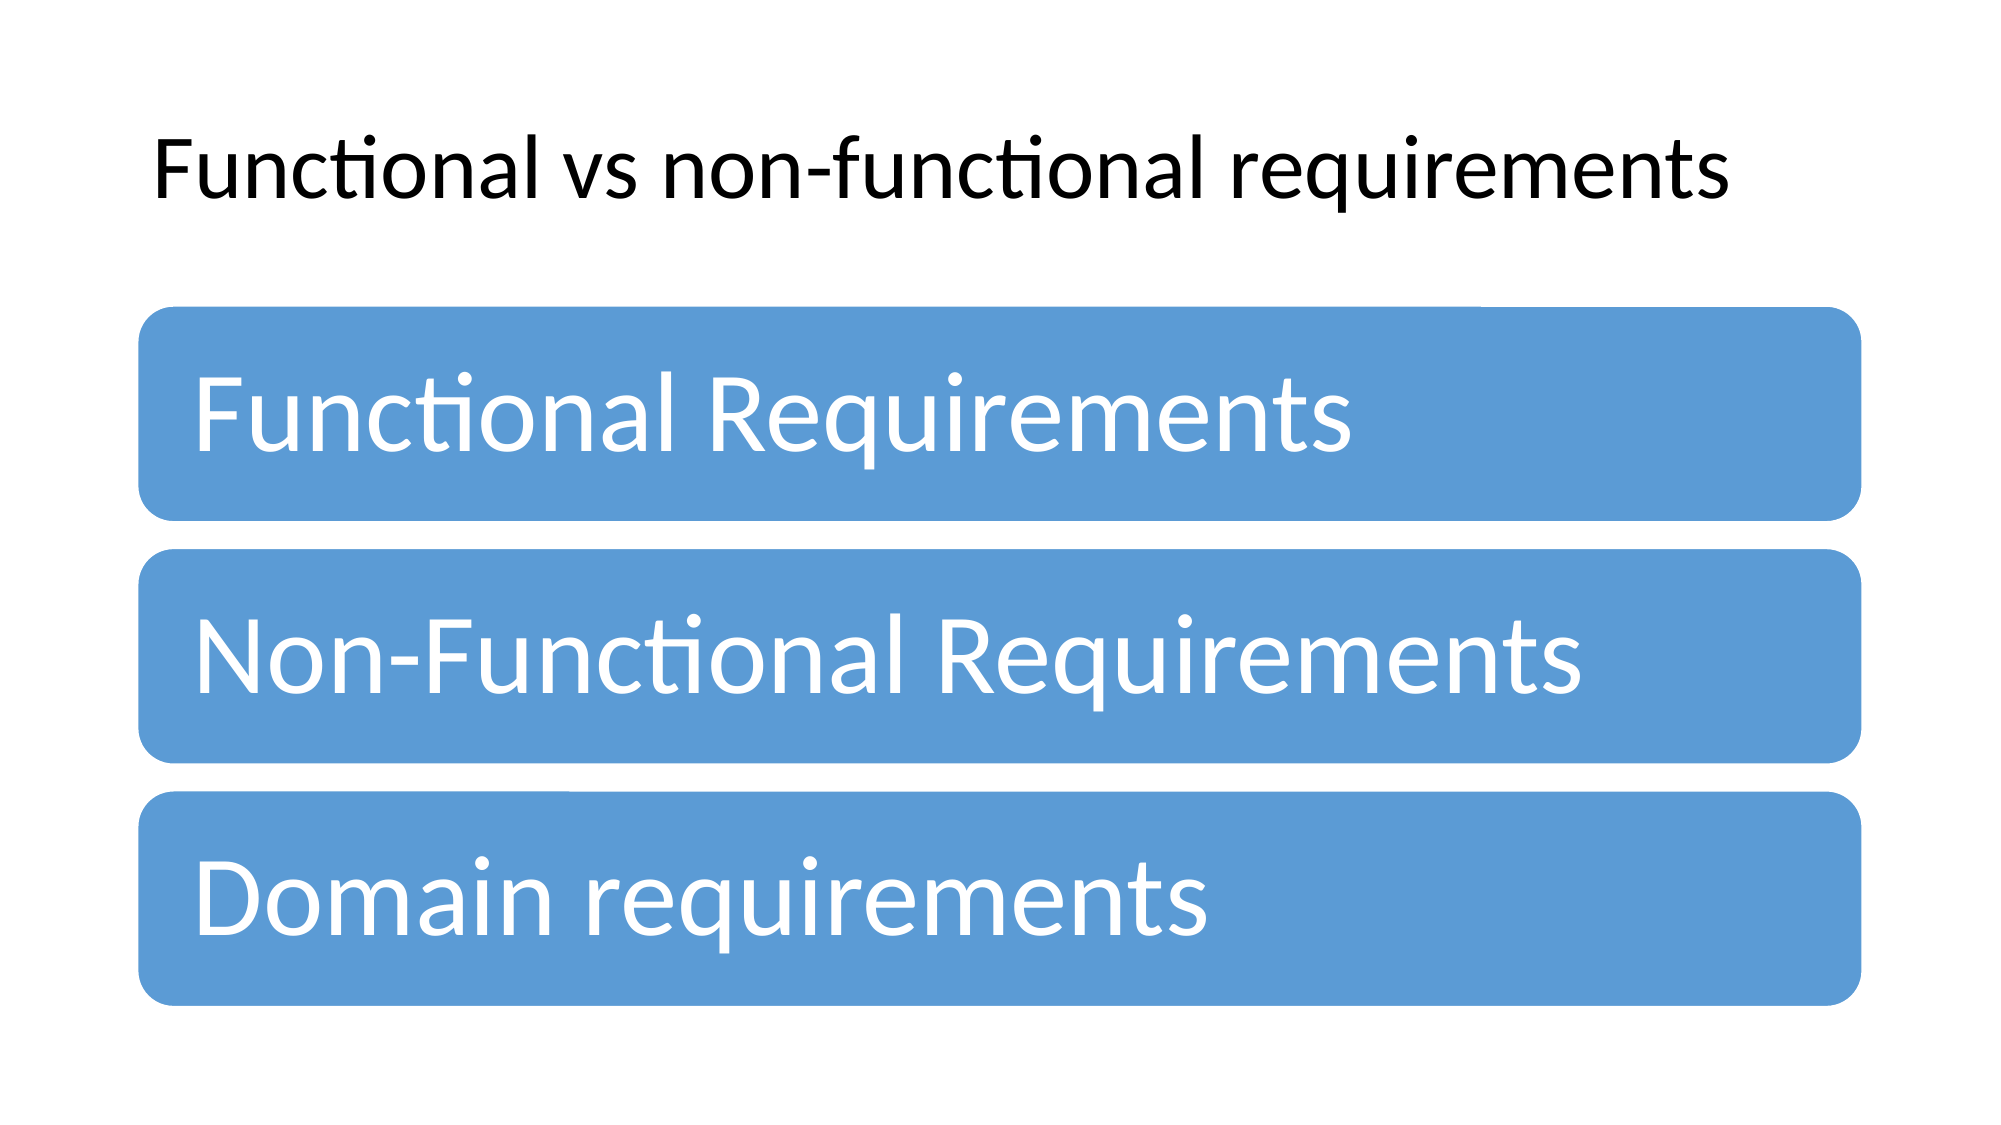

# Functional vs non-functional requirements
Functional Requirements
Non-Functional Requirements
Domain requirements